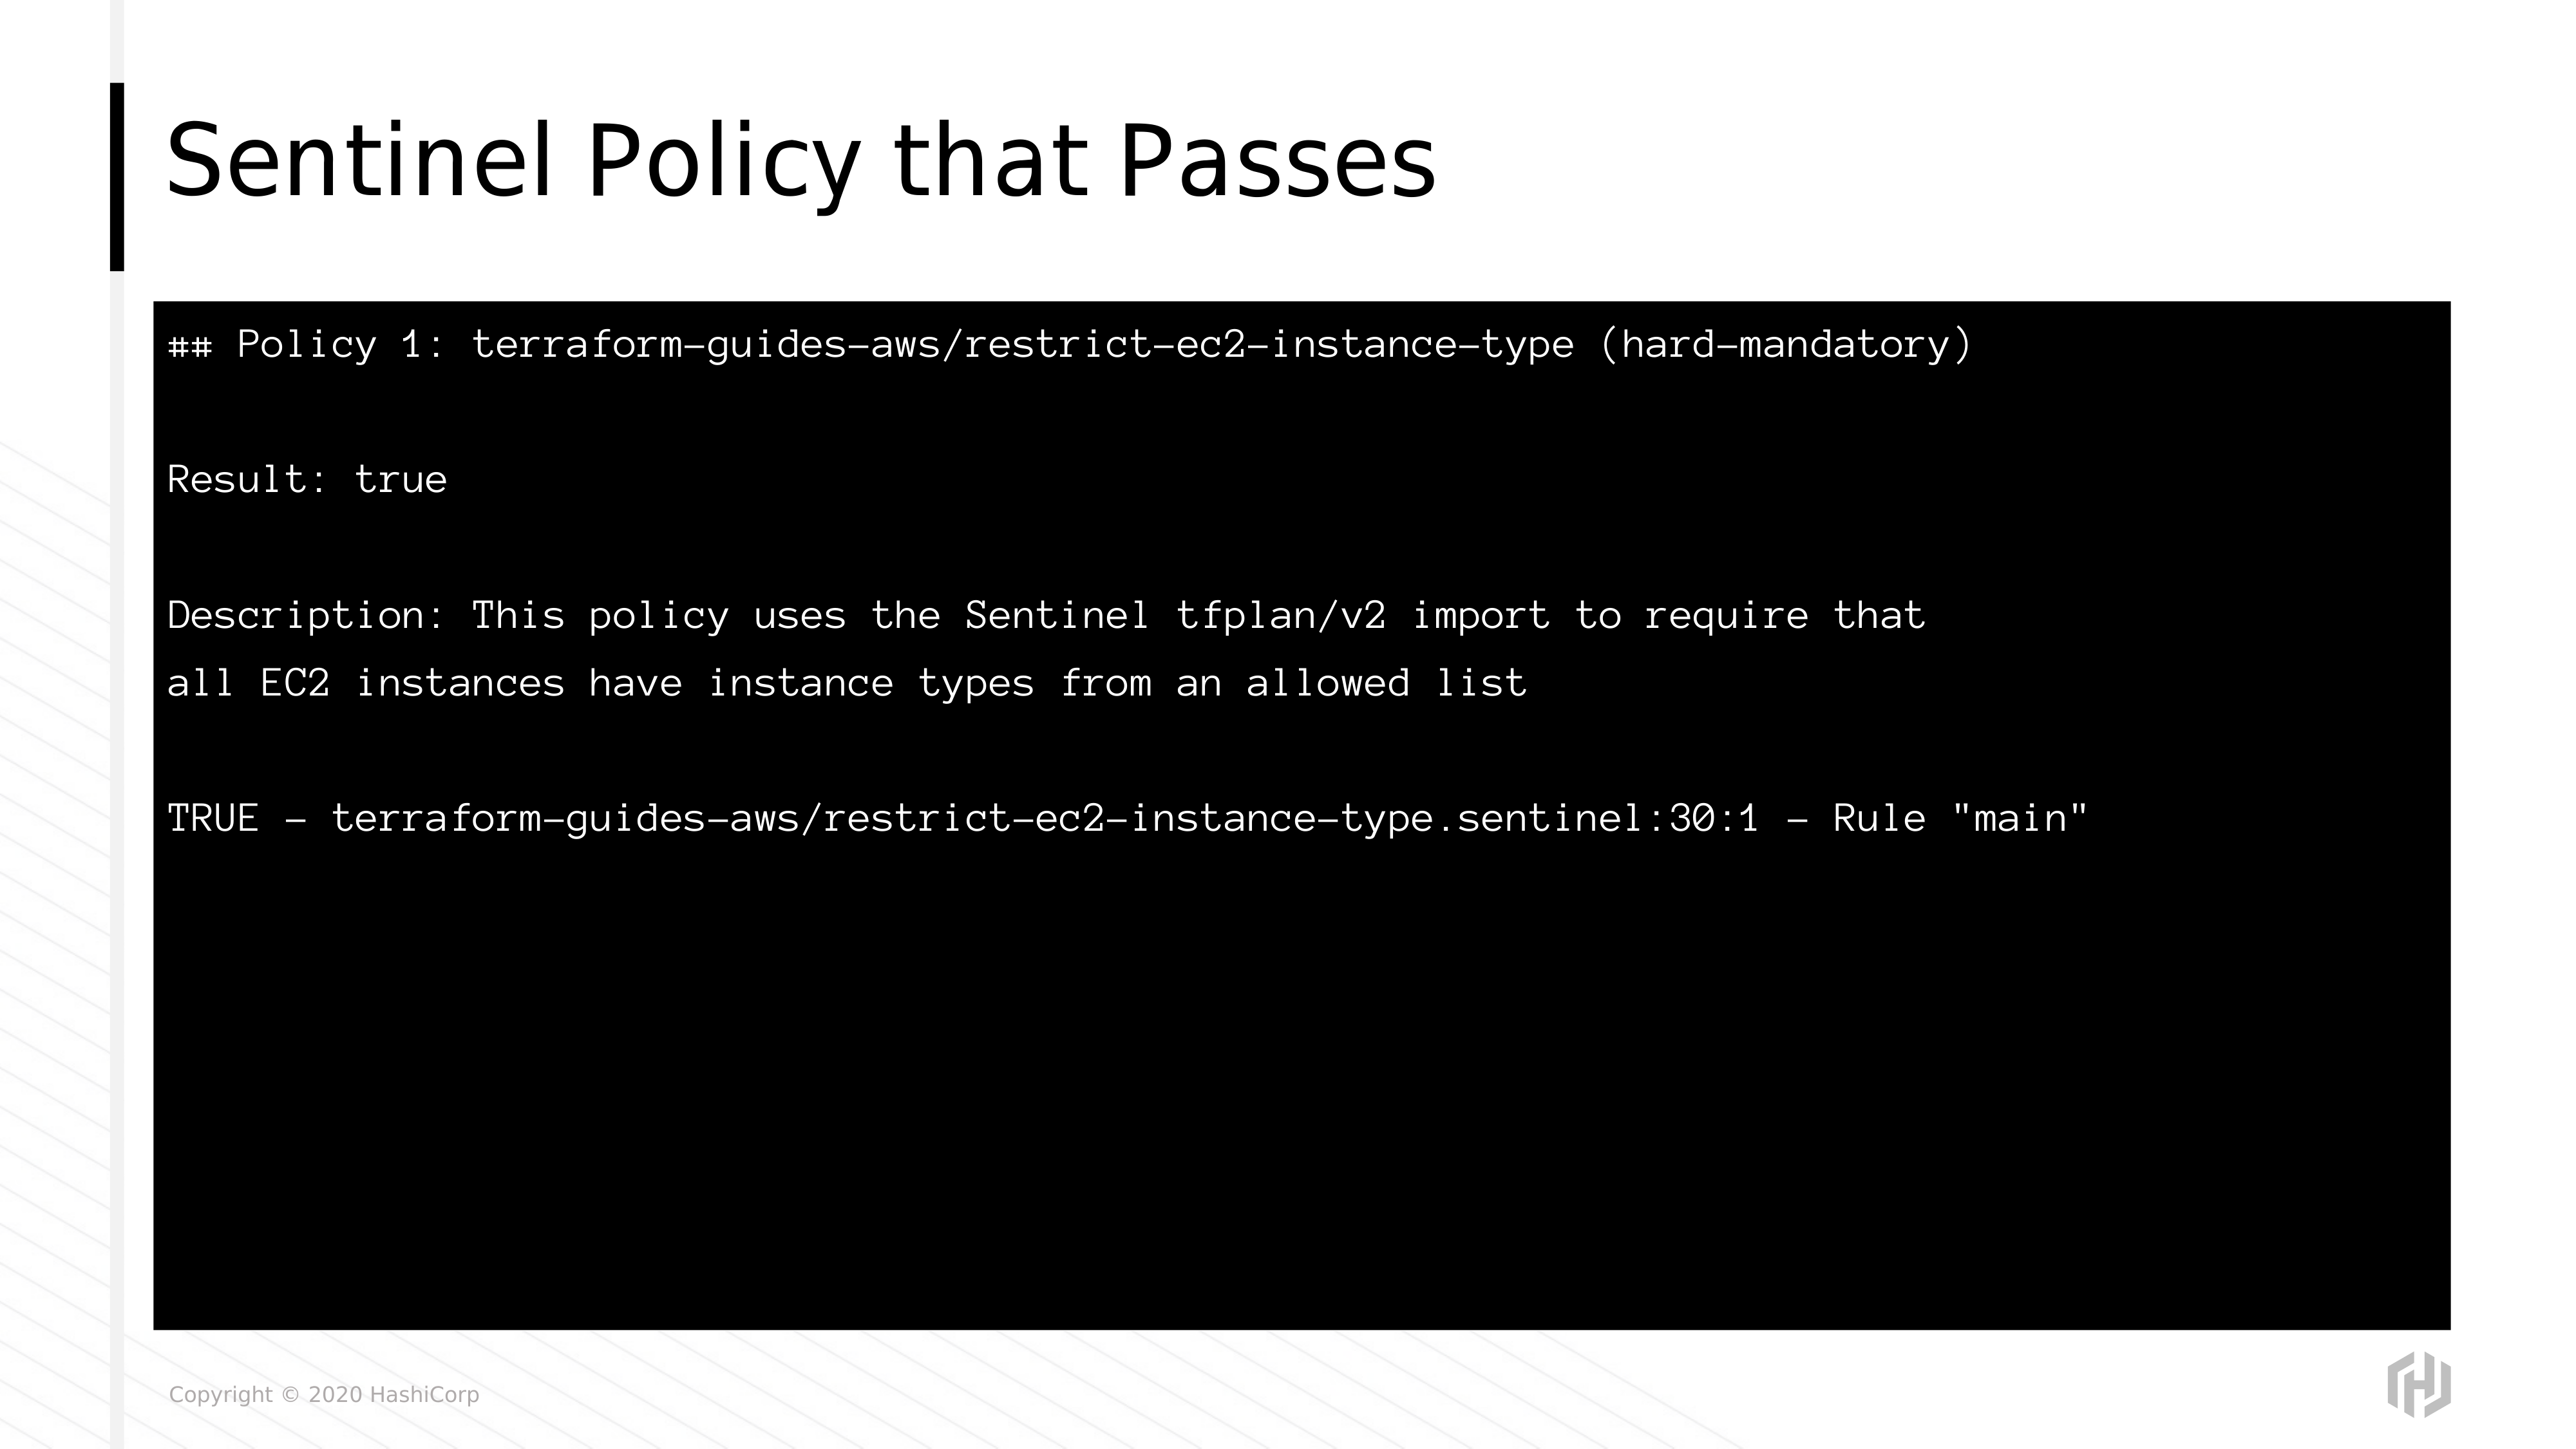

# Sentinel Policy that Passes
## Policy 1: terraform-guides-aws/restrict-ec2-instance-type (hard-mandatory)

Result: true

Description: This policy uses the Sentinel tfplan/v2 import to require that
all EC2 instances have instance types from an allowed list

TRUE - terraform-guides-aws/restrict-ec2-instance-type.sentinel:30:1 - Rule "main"